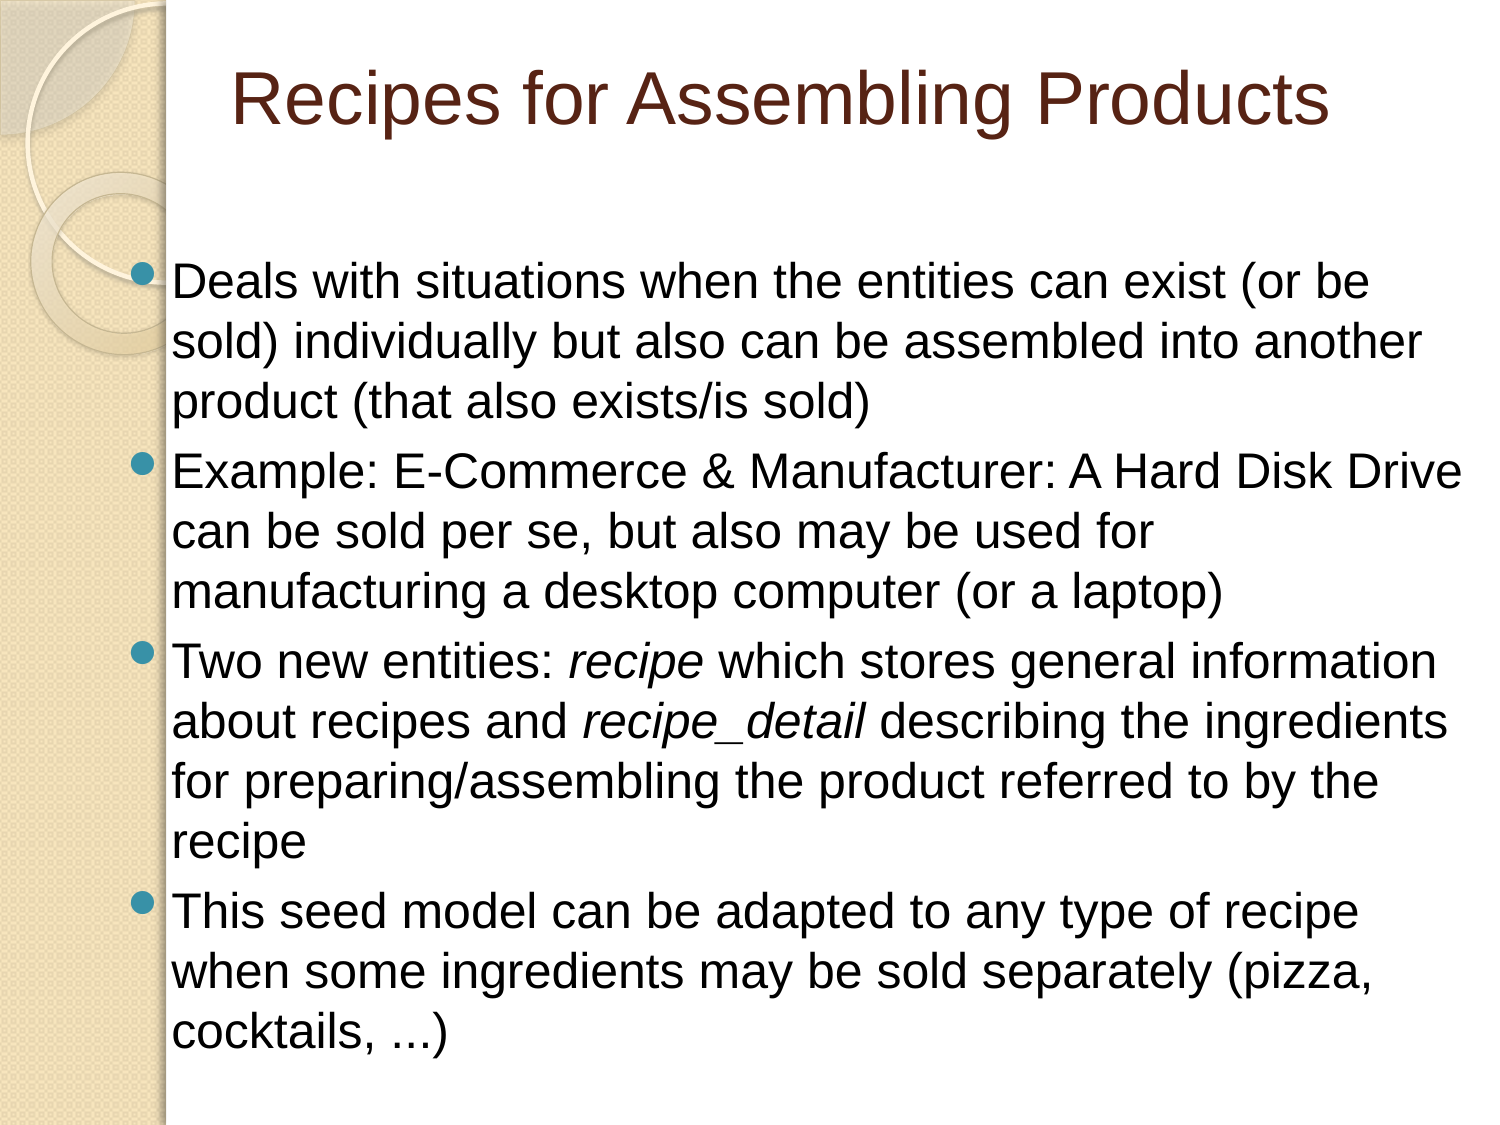

# Recipes for Assembling Products
Deals with situations when the entities can exist (or be sold) individually but also can be assembled into another product (that also exists/is sold)
Example: E-Commerce & Manufacturer: A Hard Disk Drive can be sold per se, but also may be used for manufacturing a desktop computer (or a laptop)
Two new entities: recipe which stores general information about recipes and recipe_detail describing the ingredients for preparing/assembling the product referred to by the recipe
This seed model can be adapted to any type of recipe when some ingredients may be sold separately (pizza, cocktails, ...)